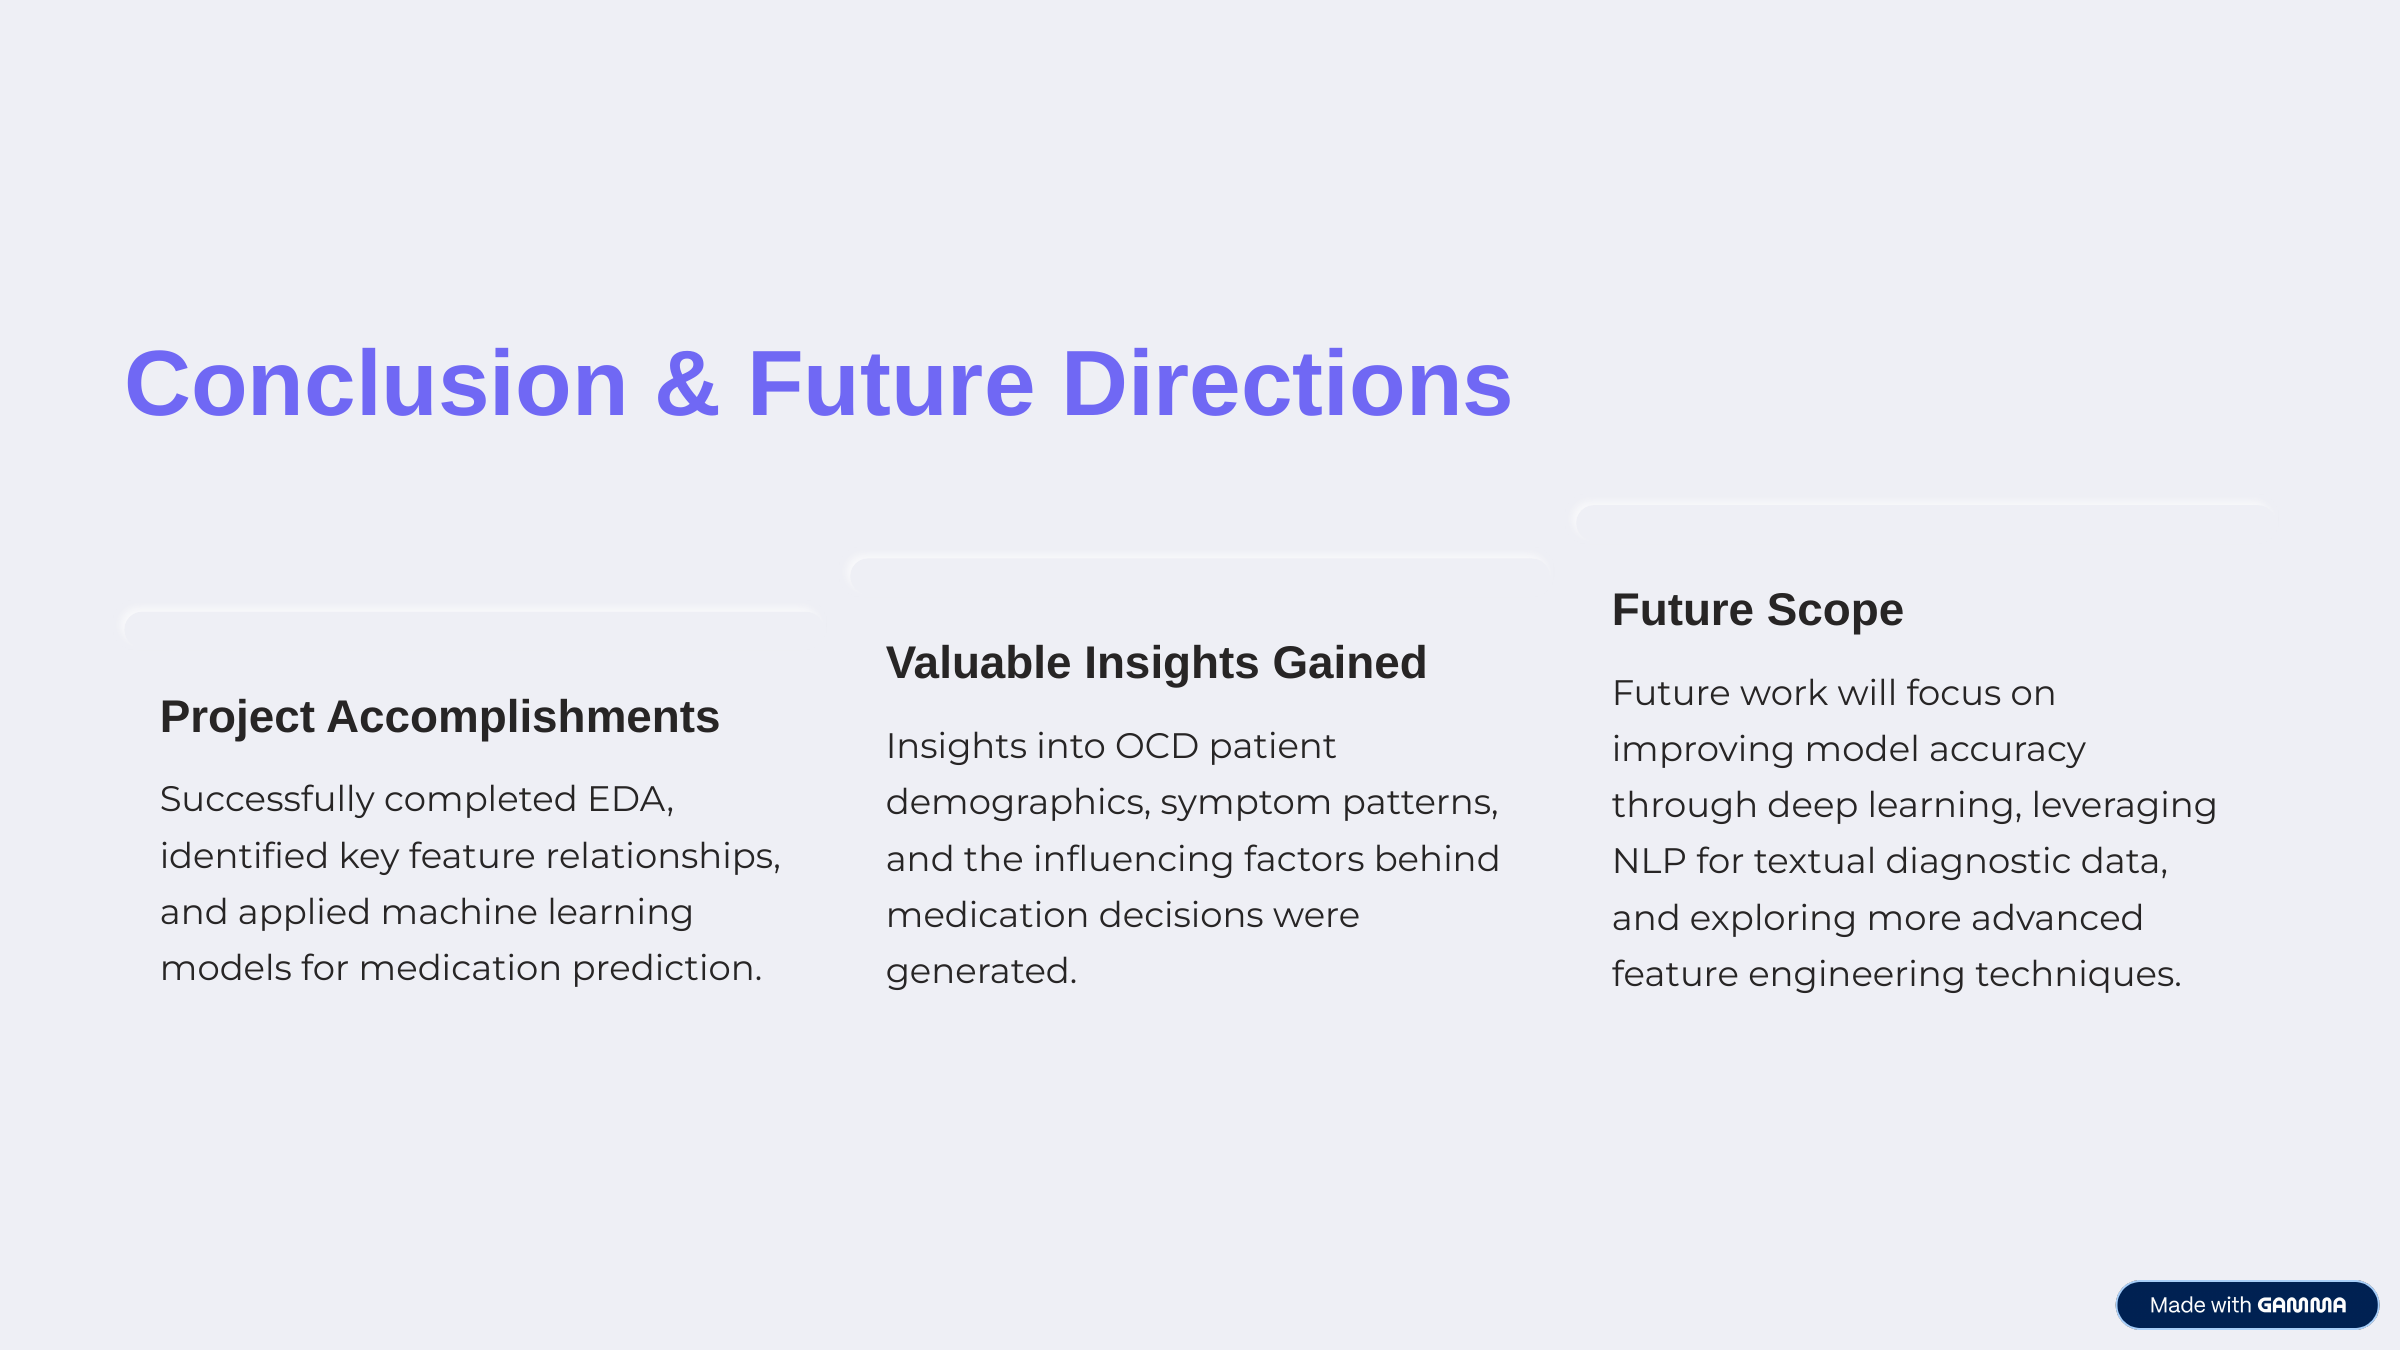

Conclusion & Future Directions

Future Scope

Valuable Insights Gained
Future work will focus on improving model accuracy through deep learning, leveraging NLP for textual diagnostic data, and exploring more advanced feature engineering techniques.
Project Accomplishments
Insights into OCD patient demographics, symptom patterns, and the influencing factors behind medication decisions were generated.
Successfully completed EDA, identified key feature relationships, and applied machine learning models for medication prediction.